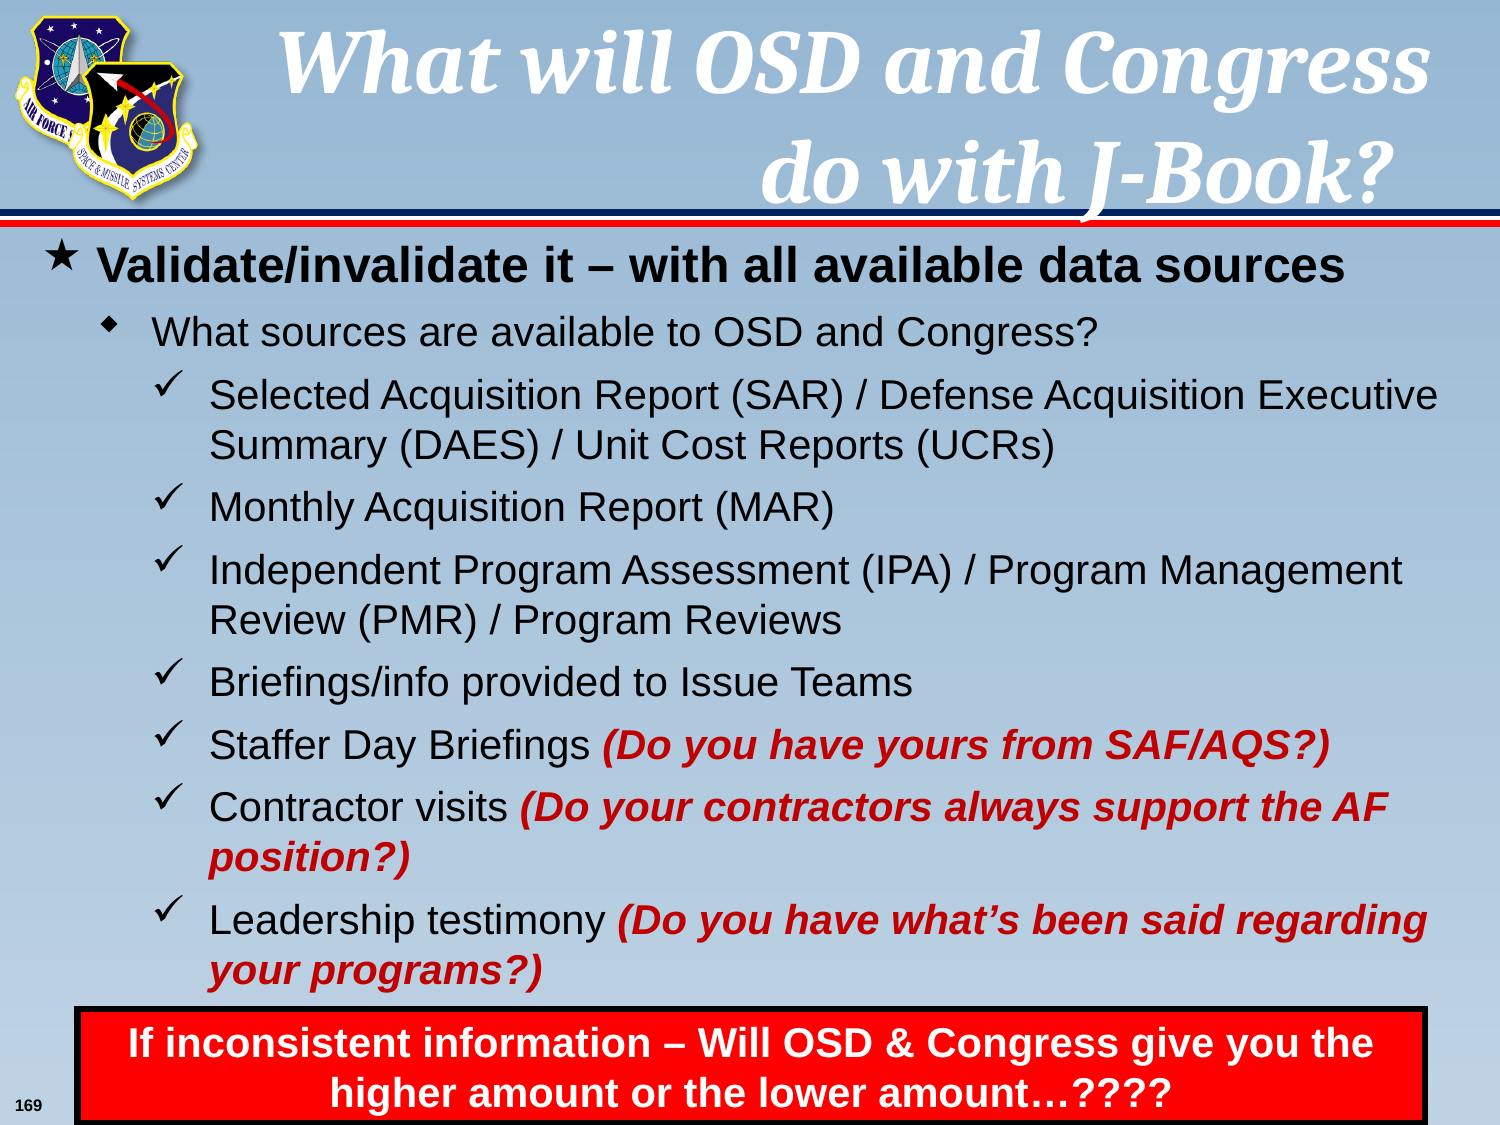

What will OSD and Congress do with J-Book?
Validate/invalidate it – with all available data sources
What sources are available to OSD and Congress?
Selected Acquisition Report (SAR) / Defense Acquisition Executive Summary (DAES) / Unit Cost Reports (UCRs)
Monthly Acquisition Report (MAR)
Independent Program Assessment (IPA) / Program Management Review (PMR) / Program Reviews
Briefings/info provided to Issue Teams
Staffer Day Briefings (Do you have yours from SAF/AQS?)
Contractor visits (Do your contractors always support the AF position?)
Leadership testimony (Do you have what’s been said regarding your programs?)
If inconsistent information – Will OSD & Congress give you the higher amount or the lower amount…????
169